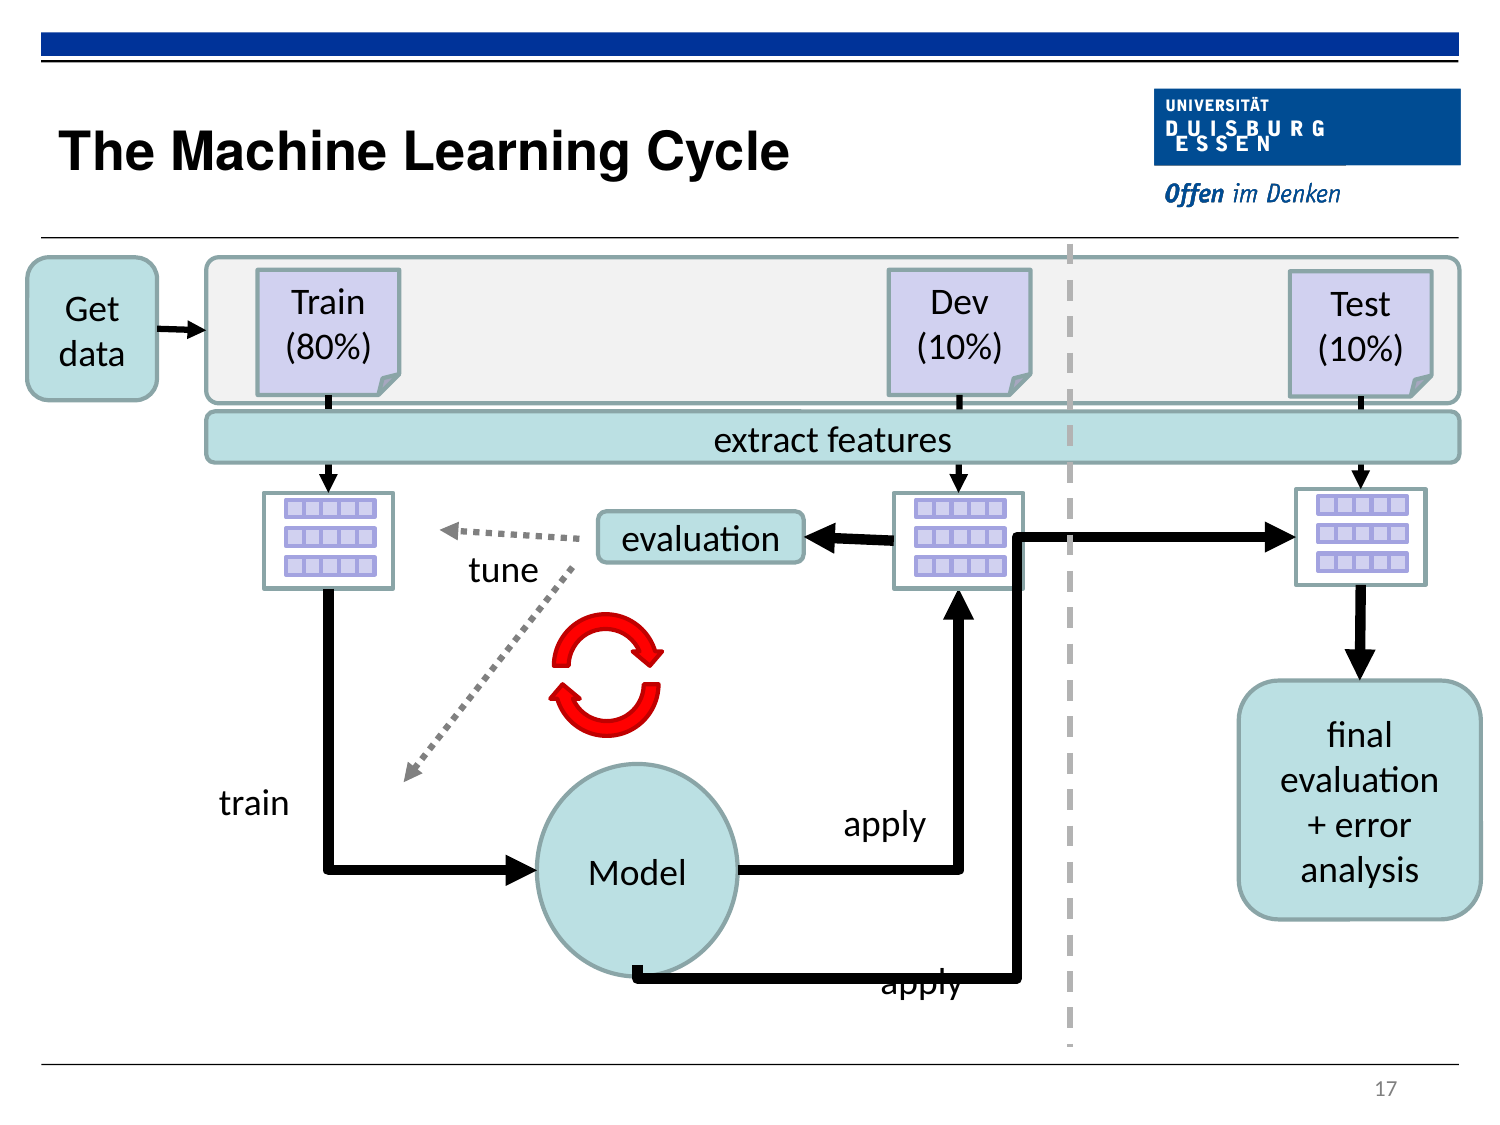

# The Machine Learning Cycle
Get data

Train (80%)
Dev
(10%)
Test
(10%)
extract features

evaluation
tune

final
evaluation
+ error analysis
Model
train
apply
apply